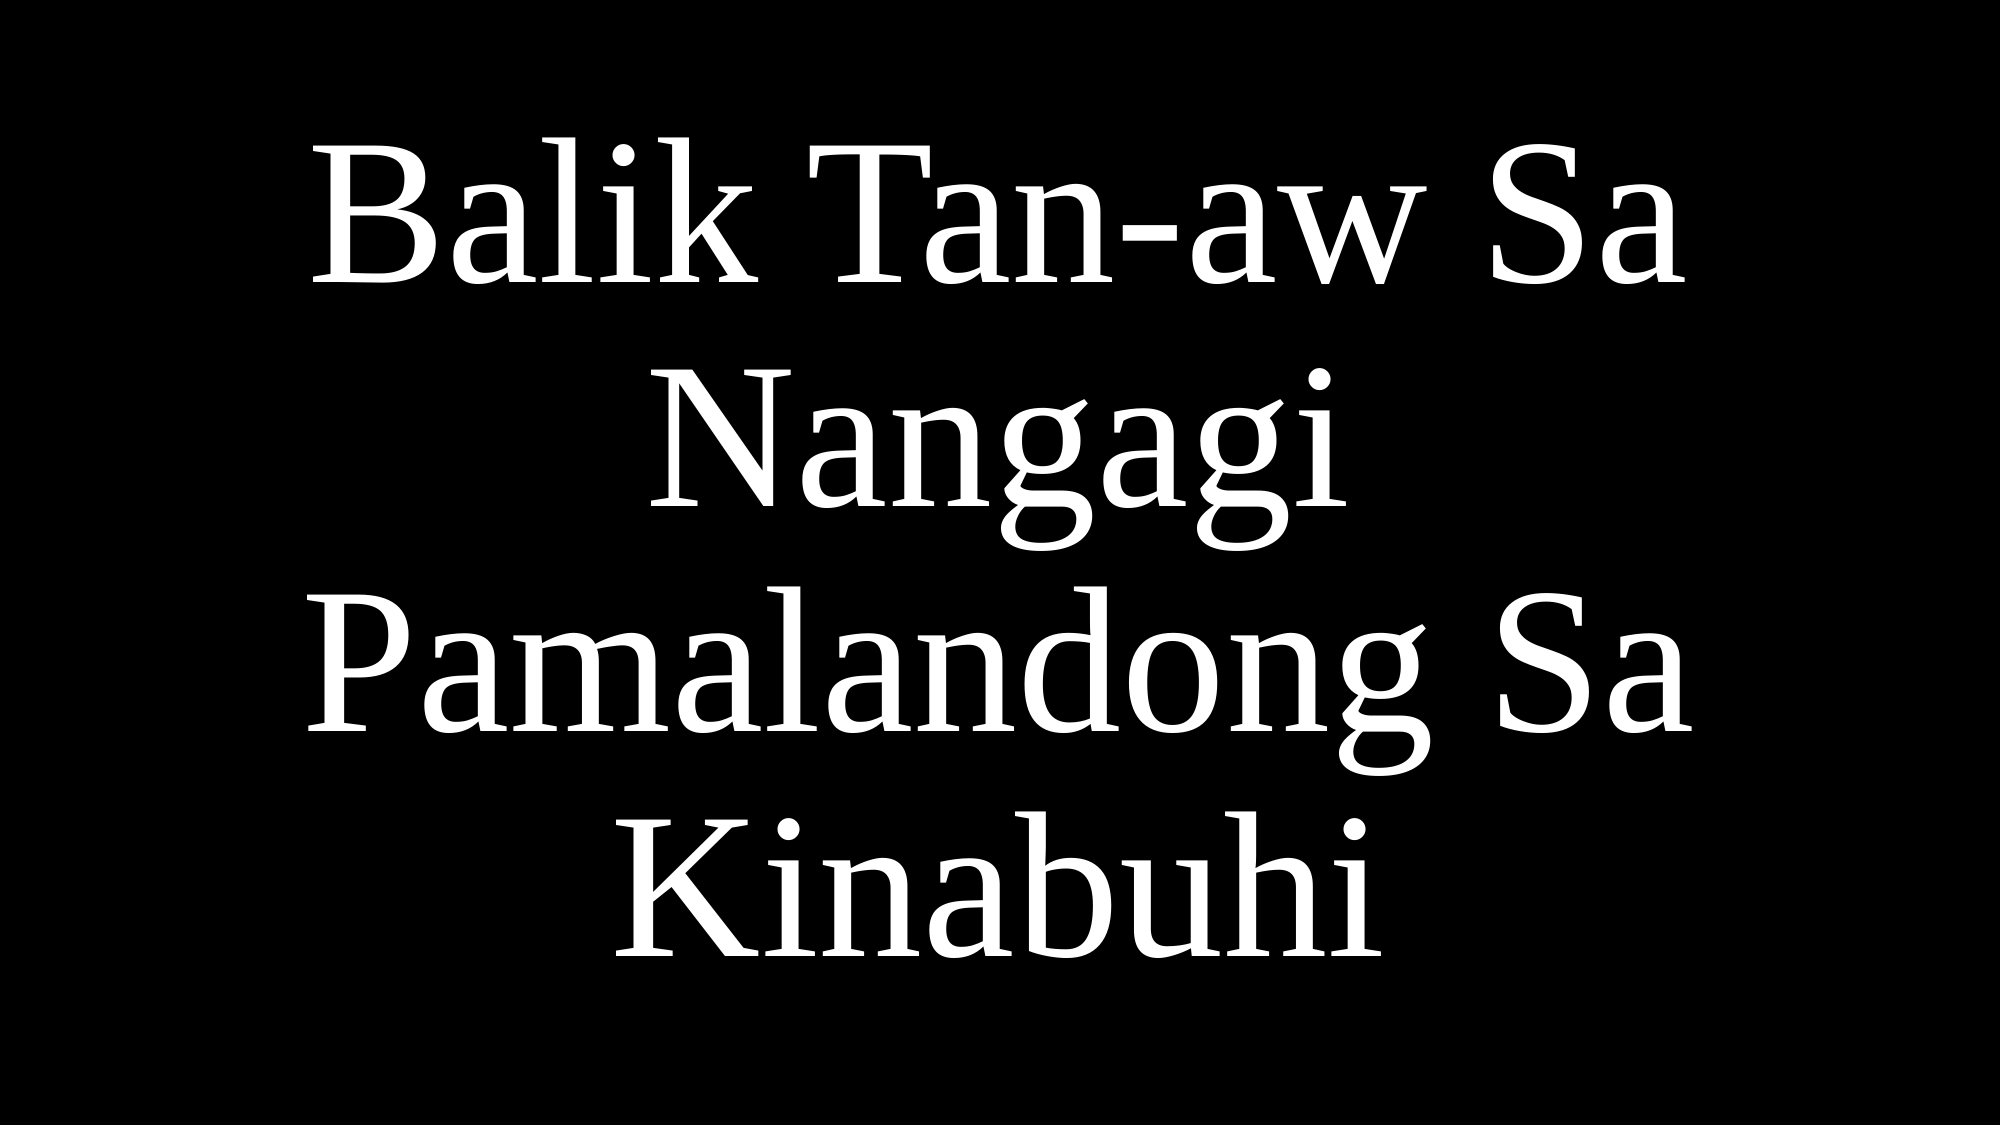

# Balik Tan-aw Sa Nangagi Pamalandong Sa Kinabuhi